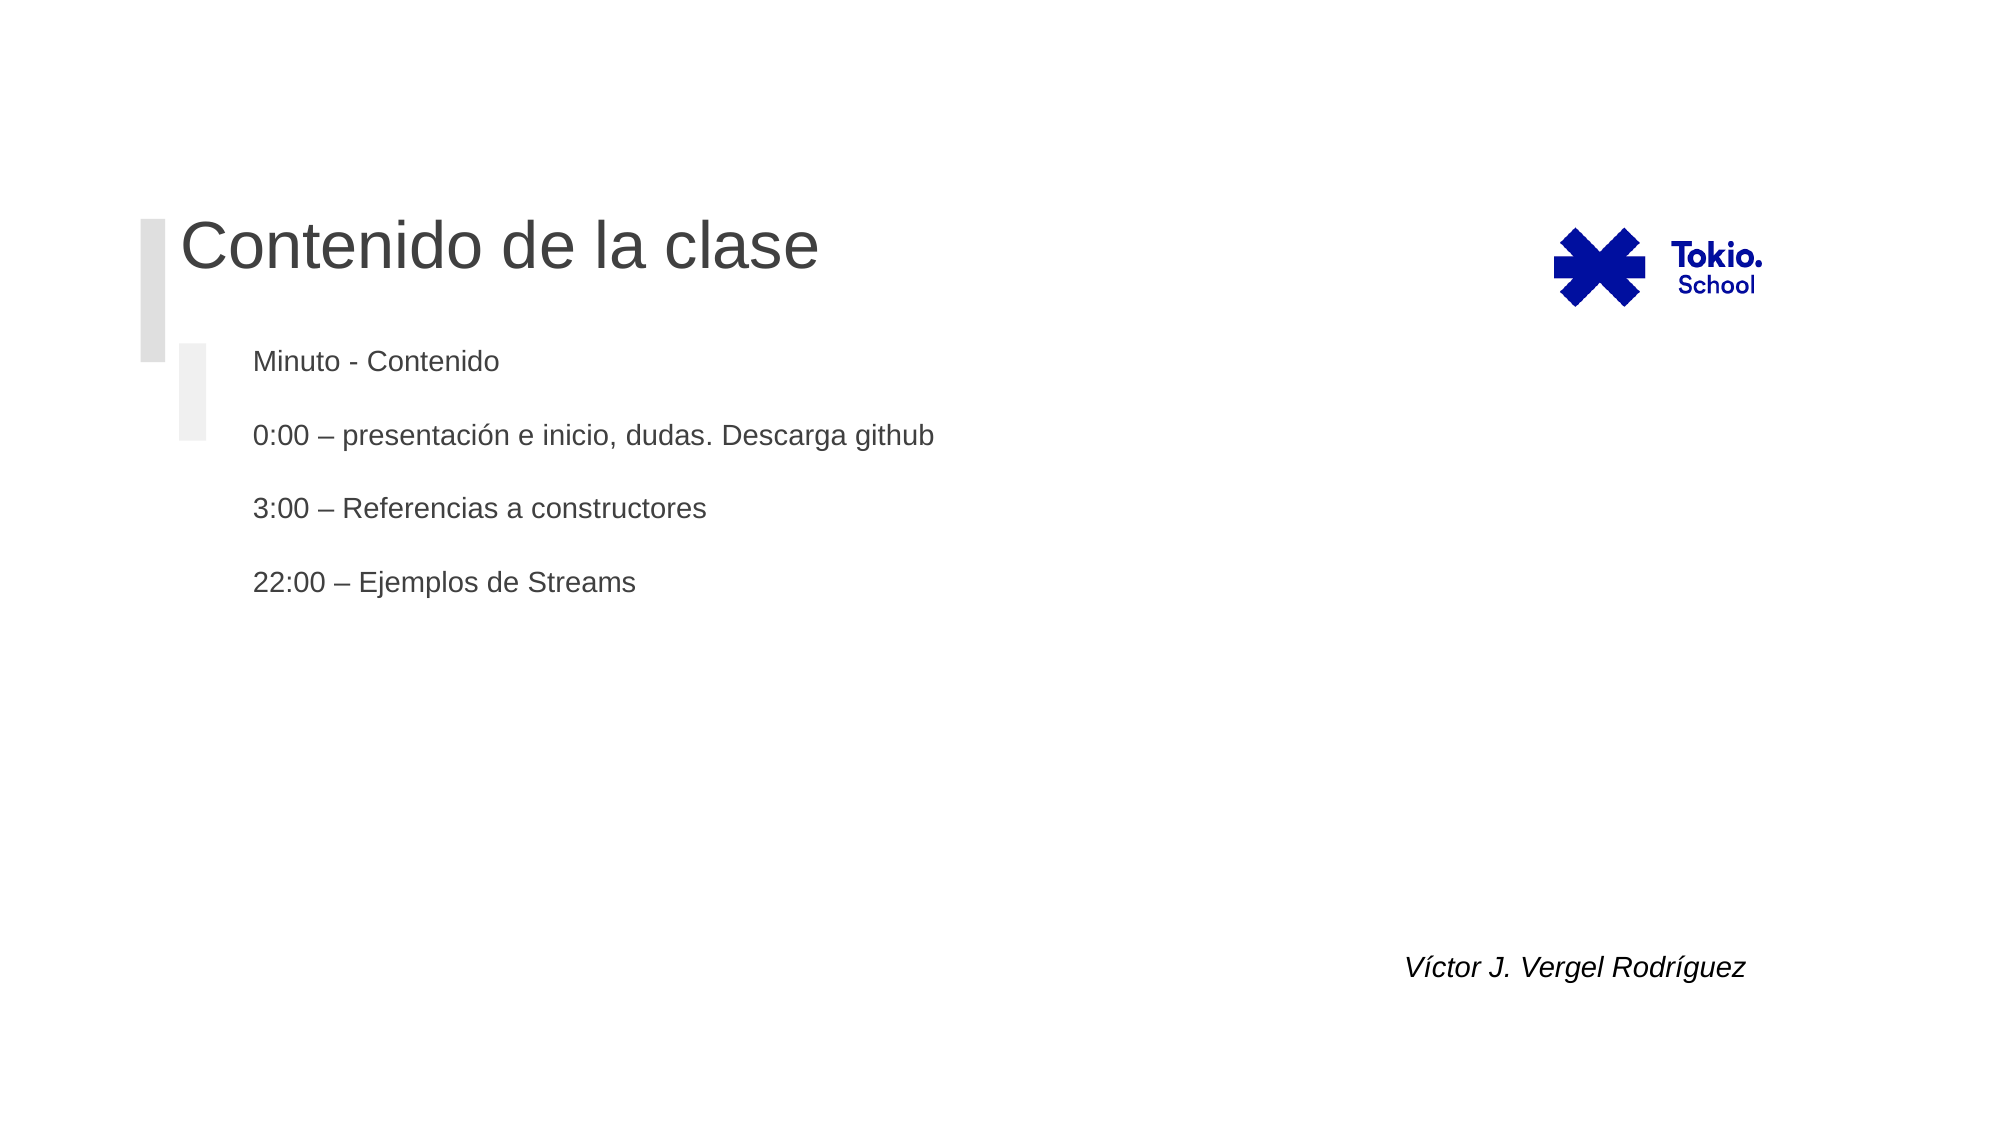

# Contenido de la clase
Minuto - Contenido
0:00 – presentación e inicio, dudas. Descarga github
3:00 – Referencias a constructores
22:00 – Ejemplos de Streams